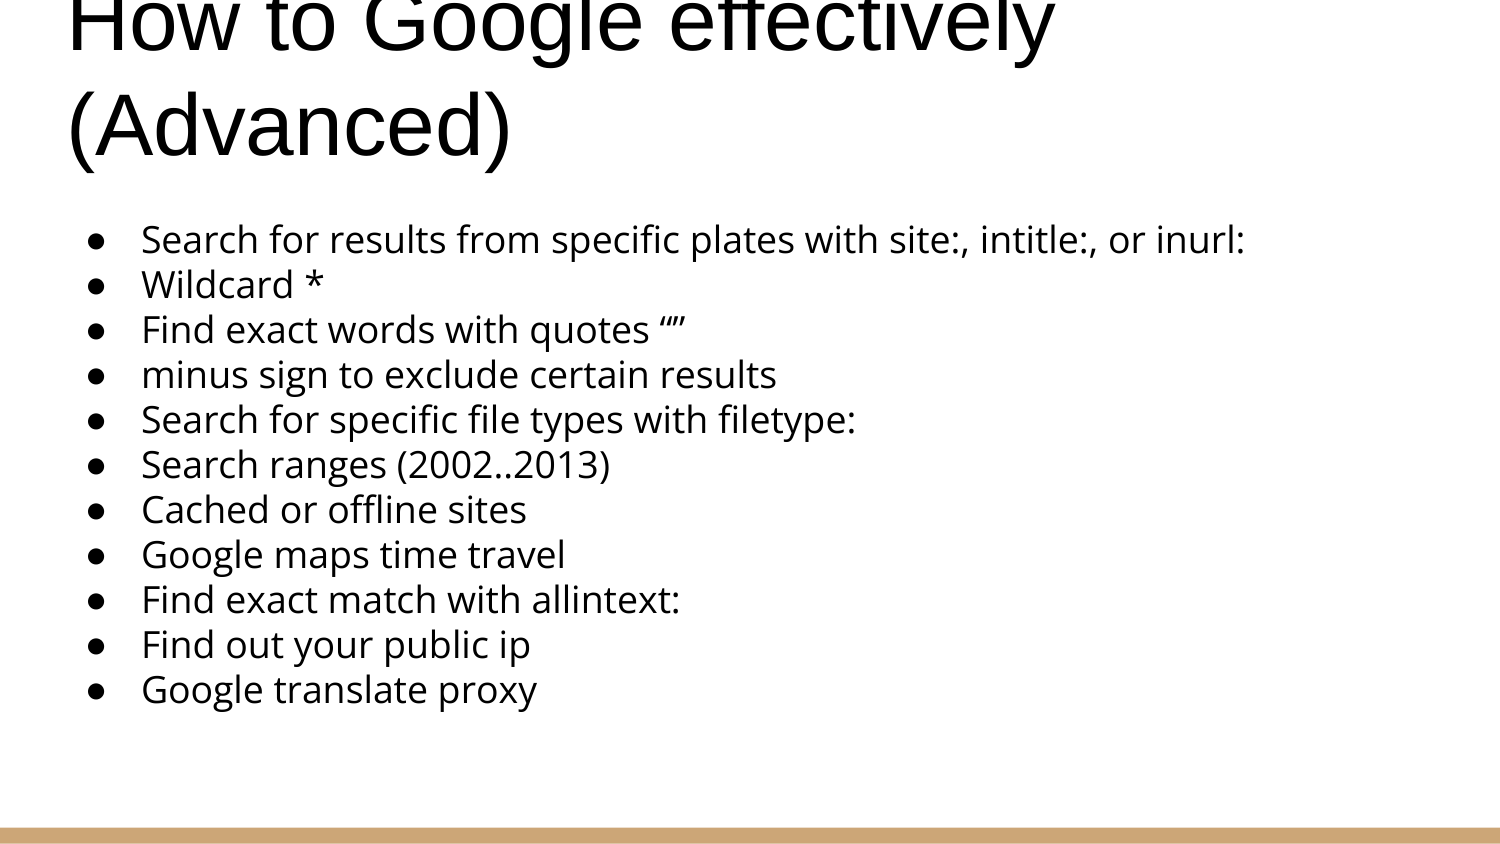

# How to Google effectively (Advanced)
Search for results from specific plates with site:, intitle:, or inurl:
Wildcard *
Find exact words with quotes “”
minus sign to exclude certain results
Search for specific file types with filetype:
Search ranges (2002..2013)
Cached or offline sites
Google maps time travel
Find exact match with allintext:
Find out your public ip
Google translate proxy